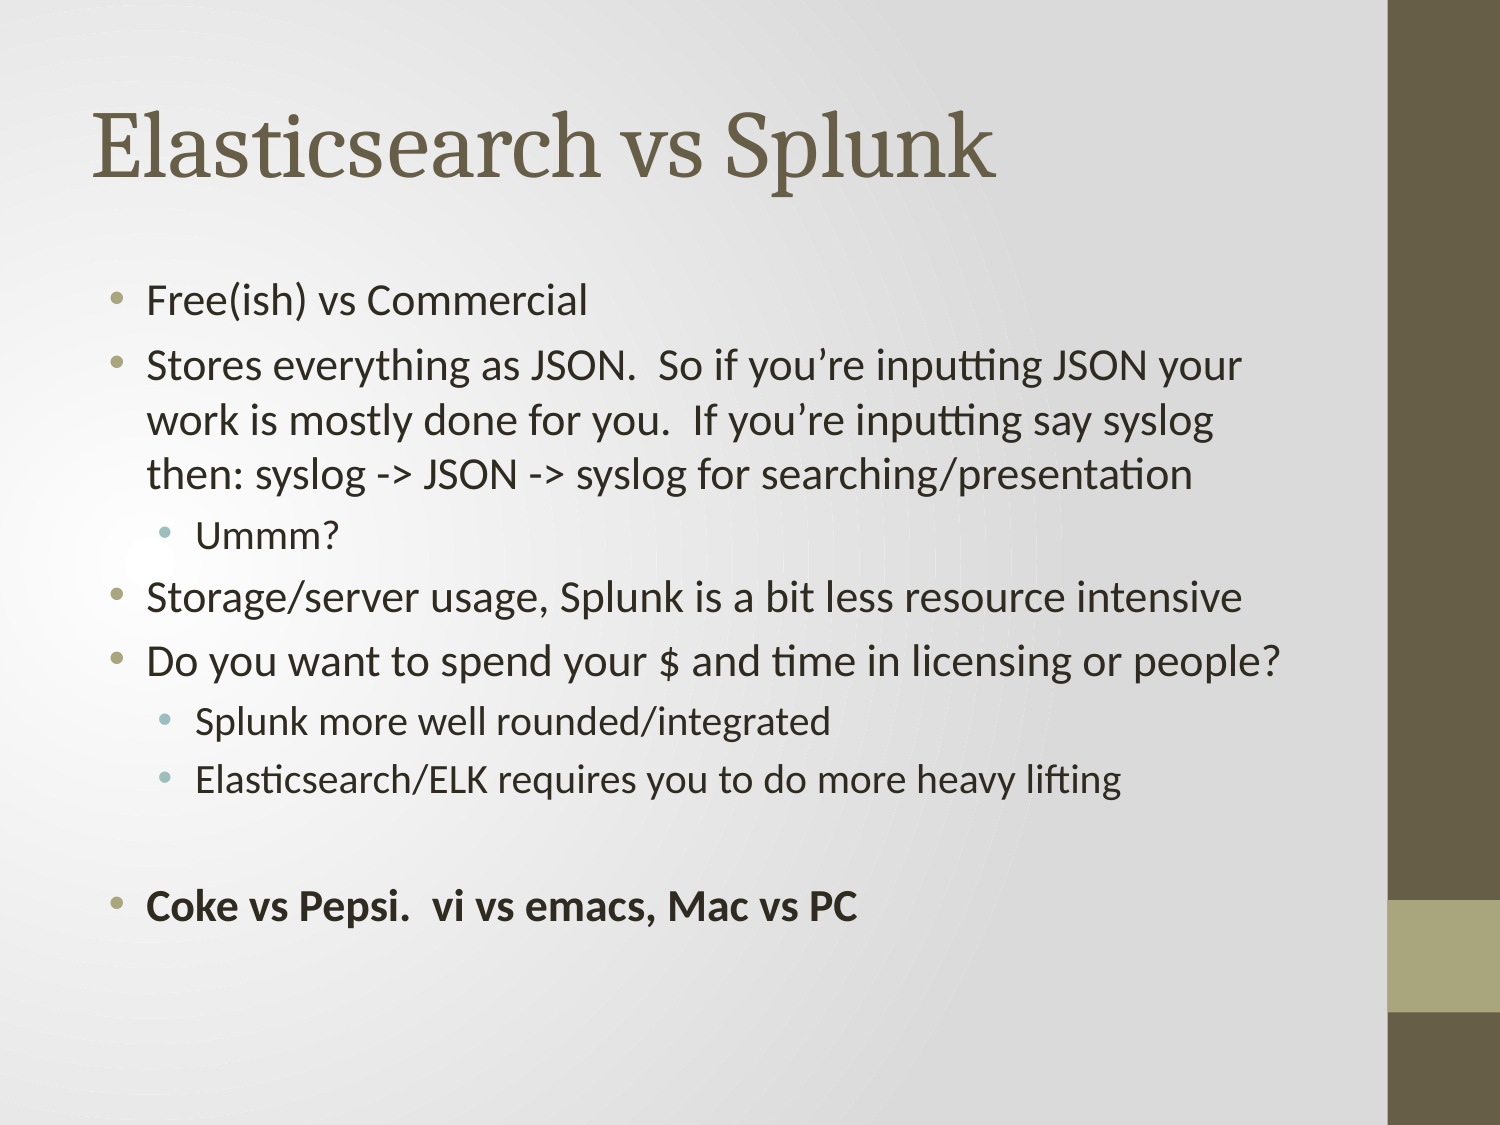

# Elasticsearch vs Splunk
Free(ish) vs Commercial
Stores everything as JSON.  So if you’re inputting JSON your work is mostly done for you.  If you’re inputting say syslog then: syslog -> JSON -> syslog for searching/presentation
Ummm?
Storage/server usage, Splunk is a bit less resource intensive
Do you want to spend your $ and time in licensing or people?
Splunk more well rounded/integrated
Elasticsearch/ELK requires you to do more heavy lifting

Coke vs Pepsi.  vi vs emacs, Mac vs PC